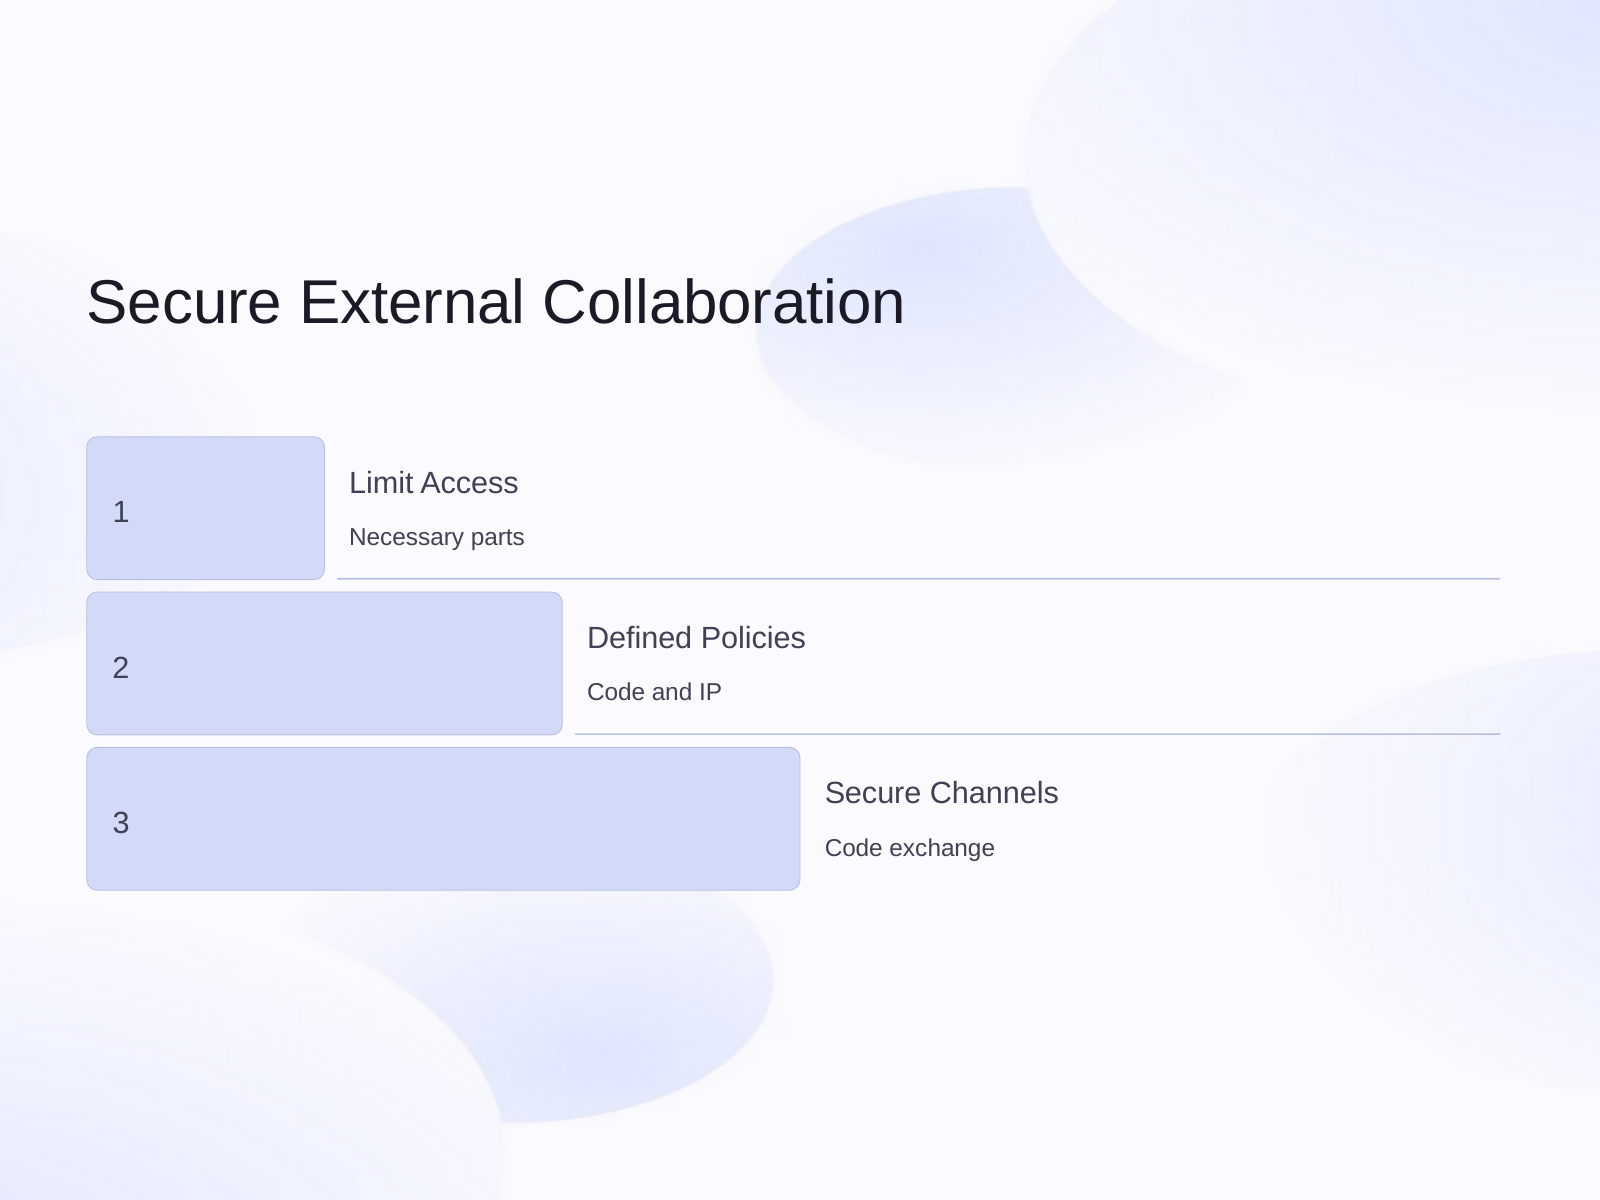

Secure External Collaboration

Limit Access

1

Necessary parts

Defined Policies

2

Code and IP

Secure Channels

3

Code exchange